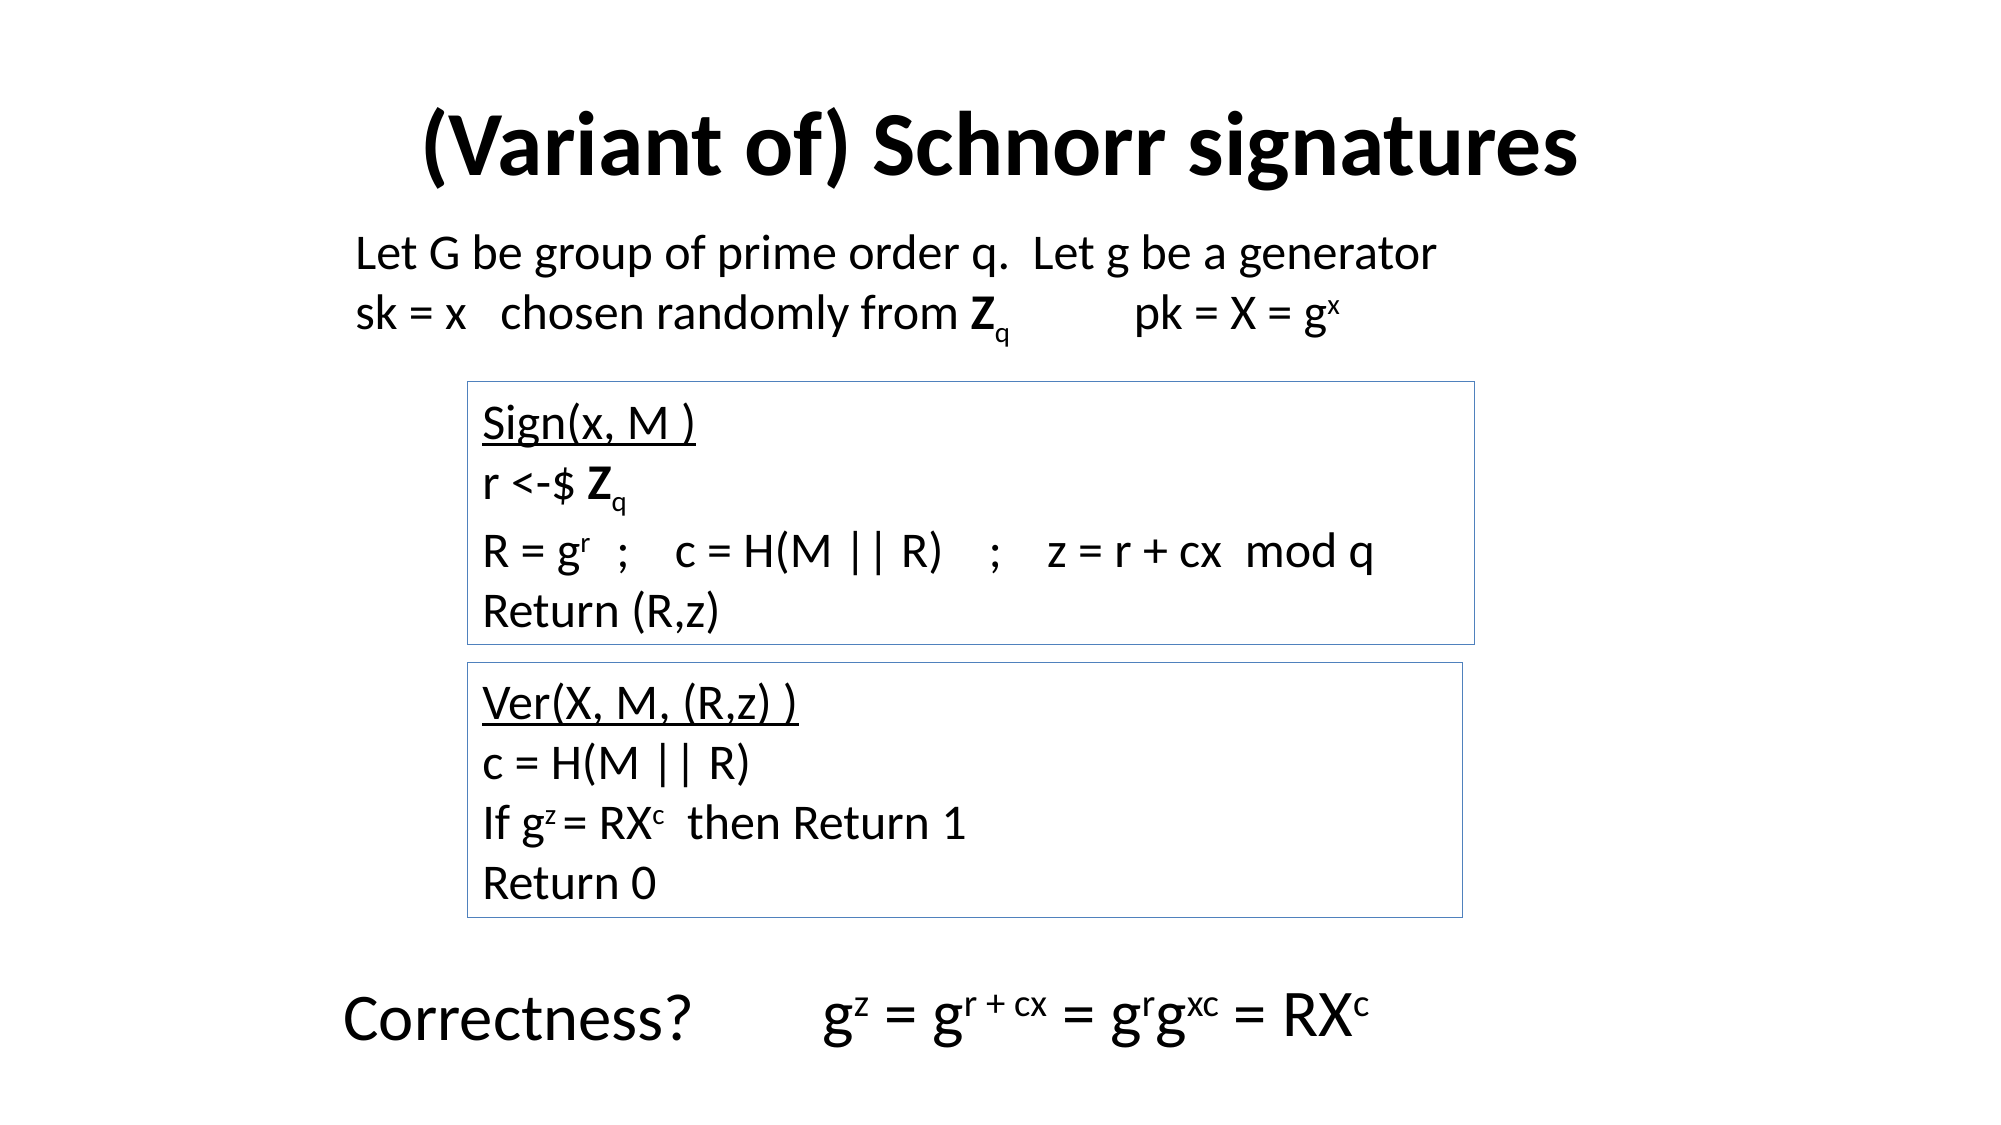

# (Variant of) Schnorr signatures
Let G be group of prime order q.  Let g be a generator
sk = x   chosen randomly from Zq           pk = X = gx
Sign(x, M )
r <-$ Zq
R = gr    ;    c = H(M || R)    ;    z = r + cx  mod q
Return (R,z)
Ver(X, M, (R,z) )
c = H(M || R)
If gz = RXc  then Return 1
Return 0
gz = gr + cx = grgxc = RXc
Correctness?